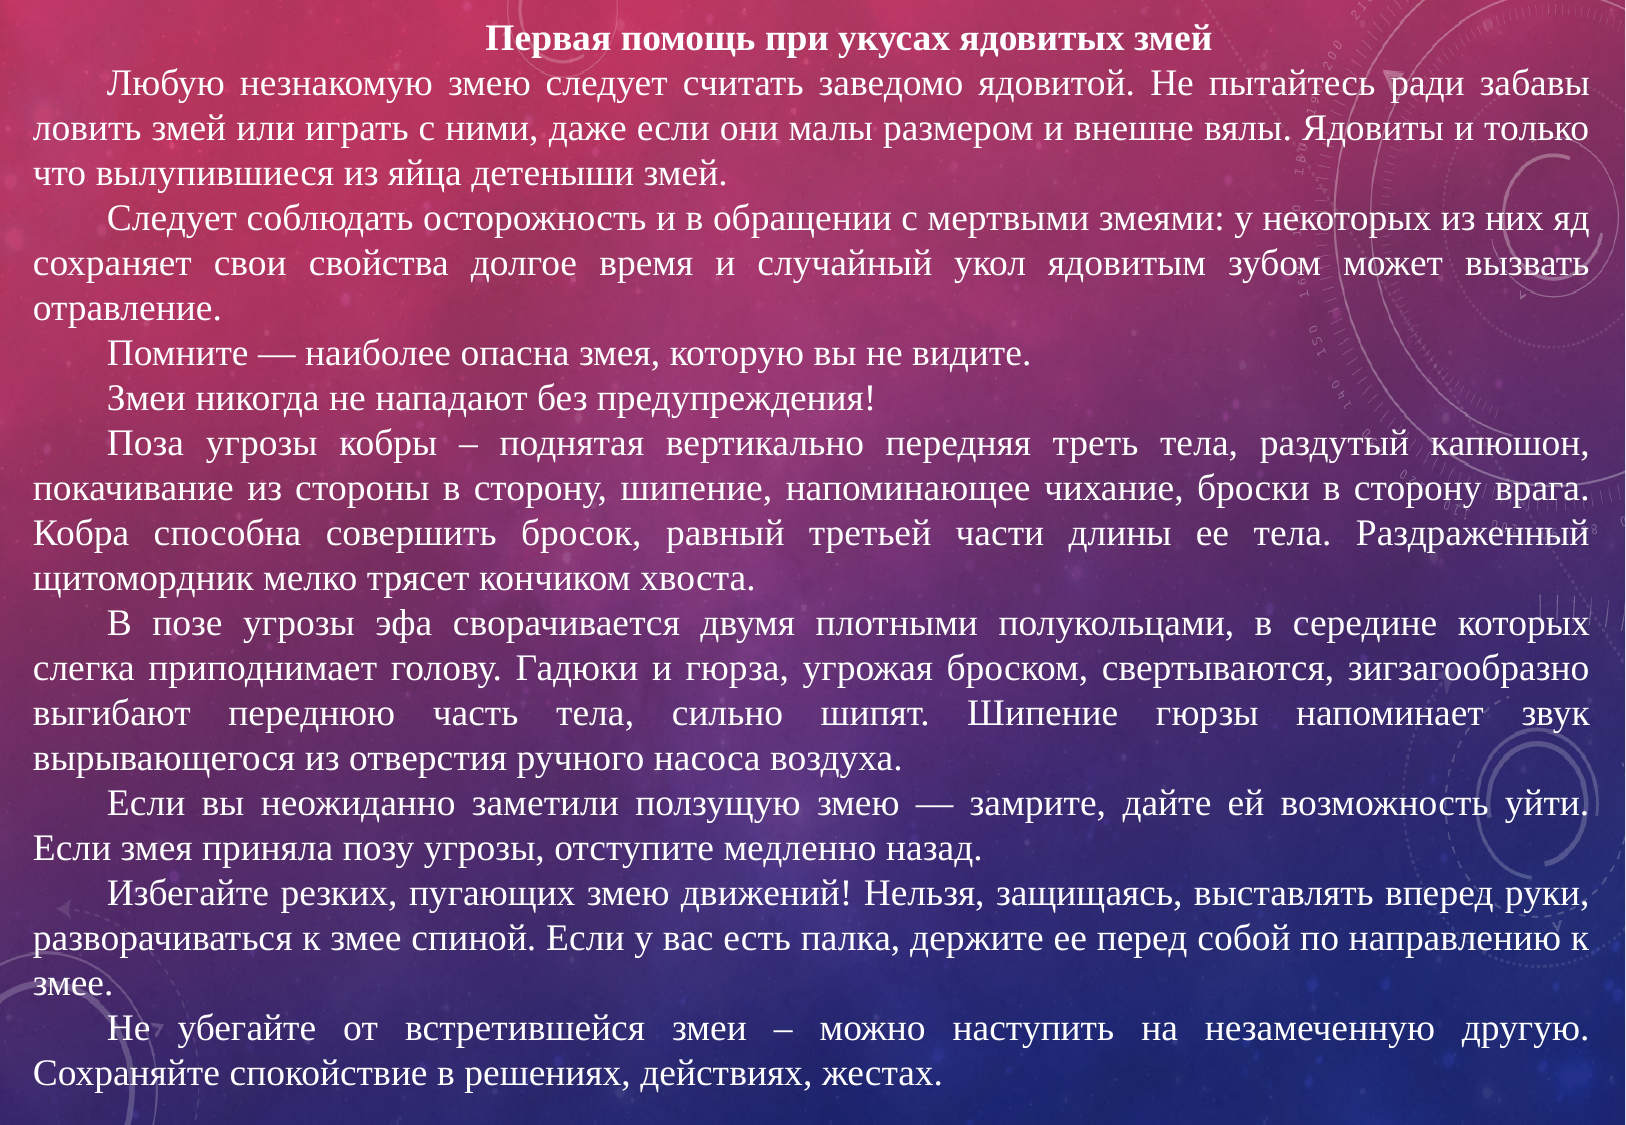

Первая помощь при укусах ядовитых змей
Любую незнакомую змею следует считать заведомо ядовитой. Не пытайтесь ради забавы ловить змей или играть с ними, даже если они малы размером и внешне вялы. Ядовиты и только что вылупившиеся из яйца детеныши змей.
Следует соблюдать осторожность и в обращении с мертвыми змеями: у некоторых из них яд сохраняет свои свойства долгое время и случайный укол ядовитым зубом может вызвать отравление.
Помните — наиболее опасна змея, которую вы не видите.
Змеи никогда не нападают без предупреждения!
Поза угрозы кобры – поднятая вертикально передняя треть тела, раздутый капюшон, покачивание из стороны в сторону, шипение, напоминающее чихание, броски в сторону врага. Кобра способна совершить бросок, равный третьей части длины ее тела. Раздраженный щитомордник мелко трясет кончиком хвоста.
В позе угрозы эфа сворачивается двумя плотными полукольцами, в середине которых слегка приподнимает голову. Гадюки и гюрза, угрожая броском, свертываются, зигзагообразно выгибают переднюю часть тела, сильно шипят. Шипение гюрзы напоминает звук вырывающегося из отверстия ручного насоса воздуха.
Если вы неожиданно заметили ползущую змею — замрите, дайте ей возможность уйти. Если змея приняла позу угрозы, отступите медленно назад.
Избегайте резких, пугающих змею движений! Нельзя, защищаясь, выставлять вперед руки, разворачиваться к змее спиной. Если у вас есть палка, держите ее перед собой по направлению к змее.
Не убегайте от встретившейся змеи – можно наступить на незамеченную другую. Сохраняйте спокойствие в решениях, действиях, жестах.